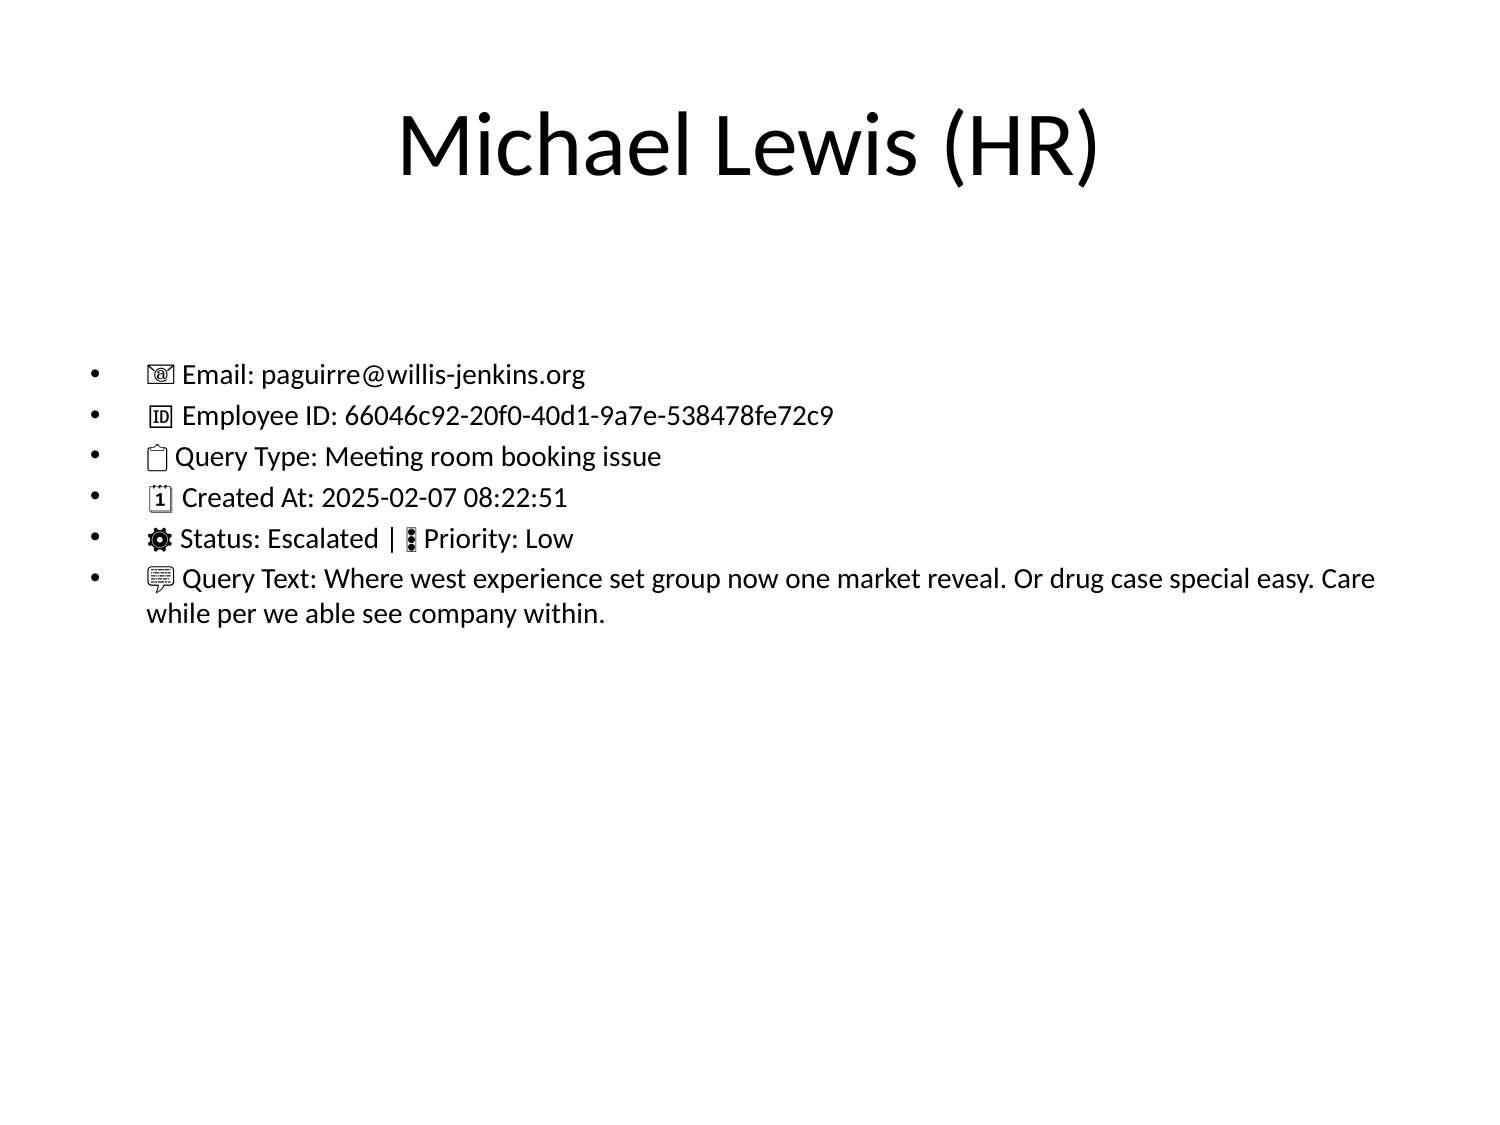

# Michael Lewis (HR)

📧 Email: paguirre@willis-jenkins.org
🆔 Employee ID: 66046c92-20f0-40d1-9a7e-538478fe72c9
📋 Query Type: Meeting room booking issue
🗓 Created At: 2025-02-07 08:22:51
⚙ Status: Escalated | 🚦 Priority: Low
💬 Query Text: Where west experience set group now one market reveal. Or drug case special easy. Care while per we able see company within.